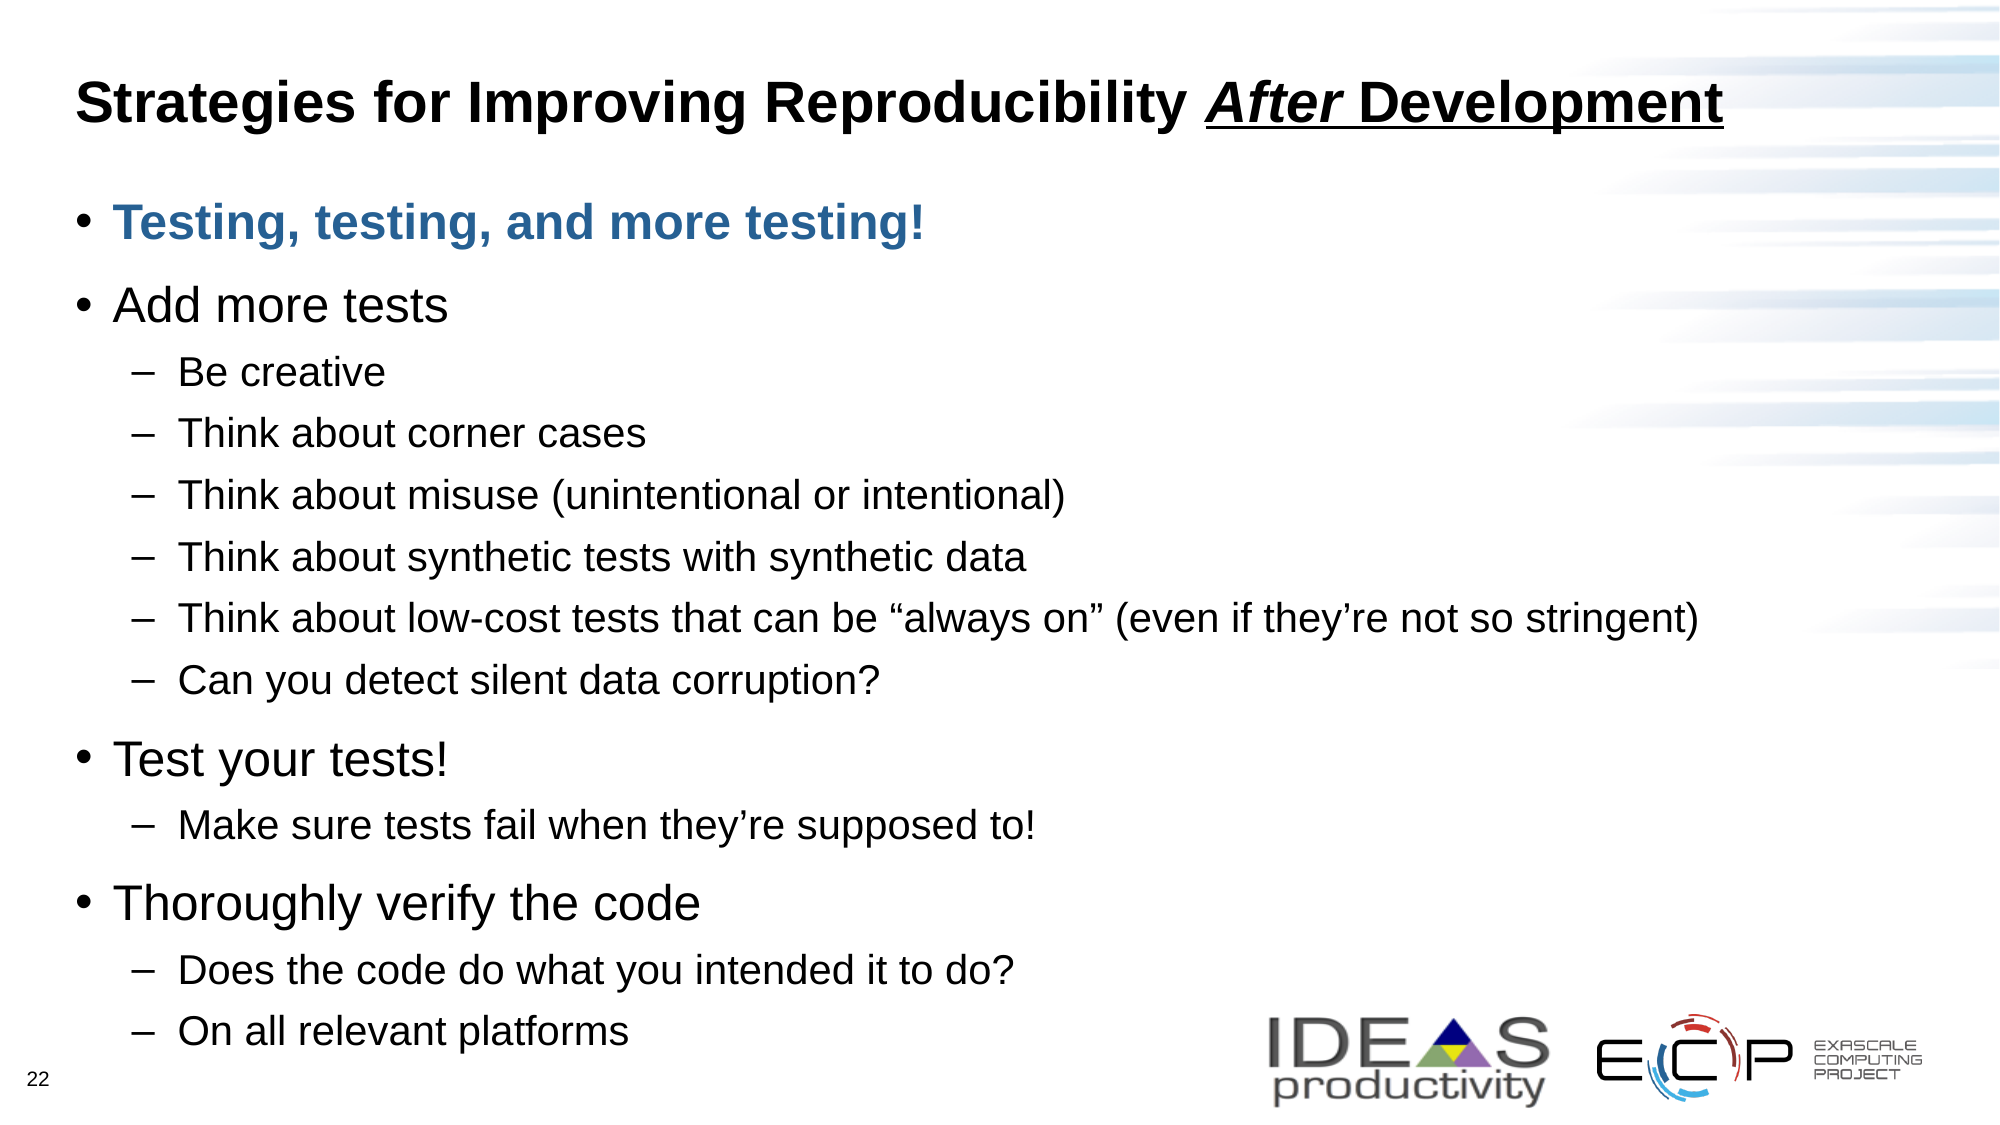

# Strategies for Improving Reproducibility After Development
Testing, testing, and more testing!
Add more tests
Be creative
Think about corner cases
Think about misuse (unintentional or intentional)
Think about synthetic tests with synthetic data
Think about low-cost tests that can be “always on” (even if they’re not so stringent)
Can you detect silent data corruption?
Test your tests!
Make sure tests fail when they’re supposed to!
Thoroughly verify the code
Does the code do what you intended it to do?
On all relevant platforms